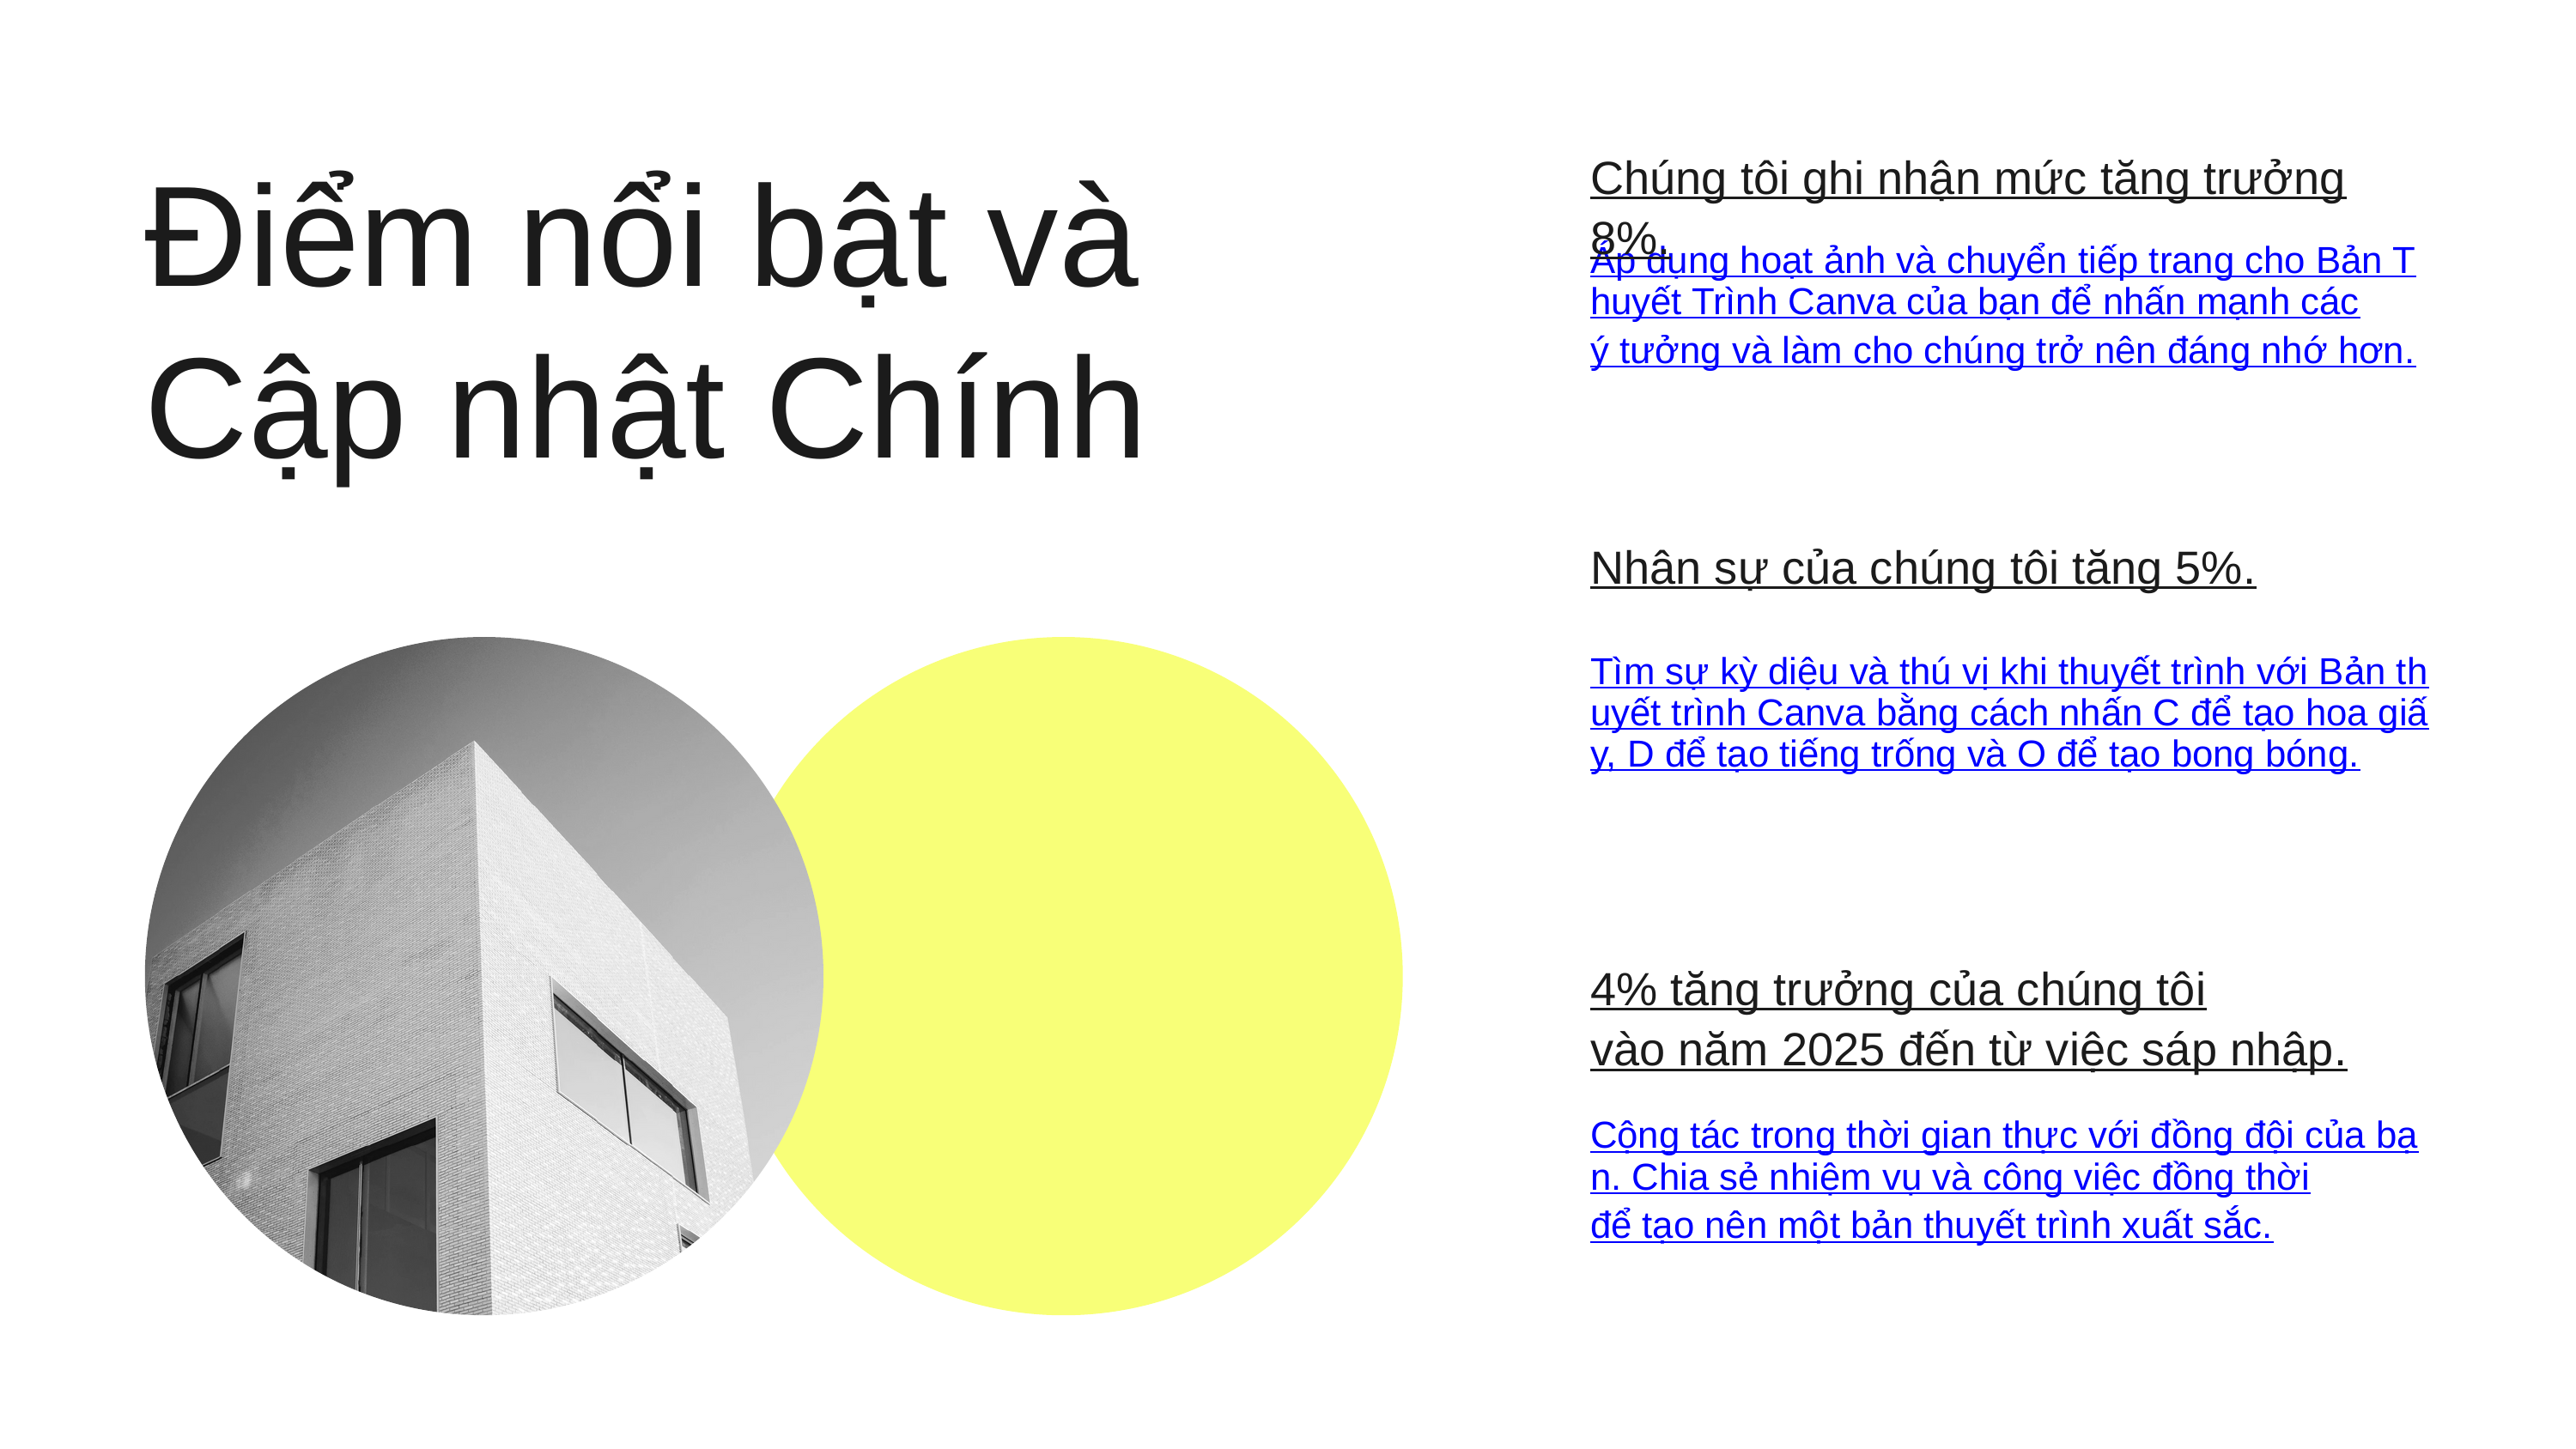

Điểm nổi bật và Cập nhật Chính
Chúng tôi ghi nhận mức tăng trưởng 8%.
Áp dụng hoạt ảnh và chuyển tiếp trang cho Bản Thuyết Trình Canva của bạn để nhấn mạnh các
ý tưởng và làm cho chúng trở nên đáng nhớ hơn.
Nhân sự của chúng tôi tăng 5%.
Tìm sự kỳ diệu và thú vị khi thuyết trình với Bản thuyết trình Canva bằng cách nhấn C để tạo hoa giấy, D để tạo tiếng trống và O để tạo bong bóng.

4% tăng trưởng của chúng tôi
vào năm 2025 đến từ việc sáp nhập.
Cộng tác trong thời gian thực với đồng đội của bạn. Chia sẻ nhiệm vụ và công việc đồng thời
để tạo nên một bản thuyết trình xuất sắc.